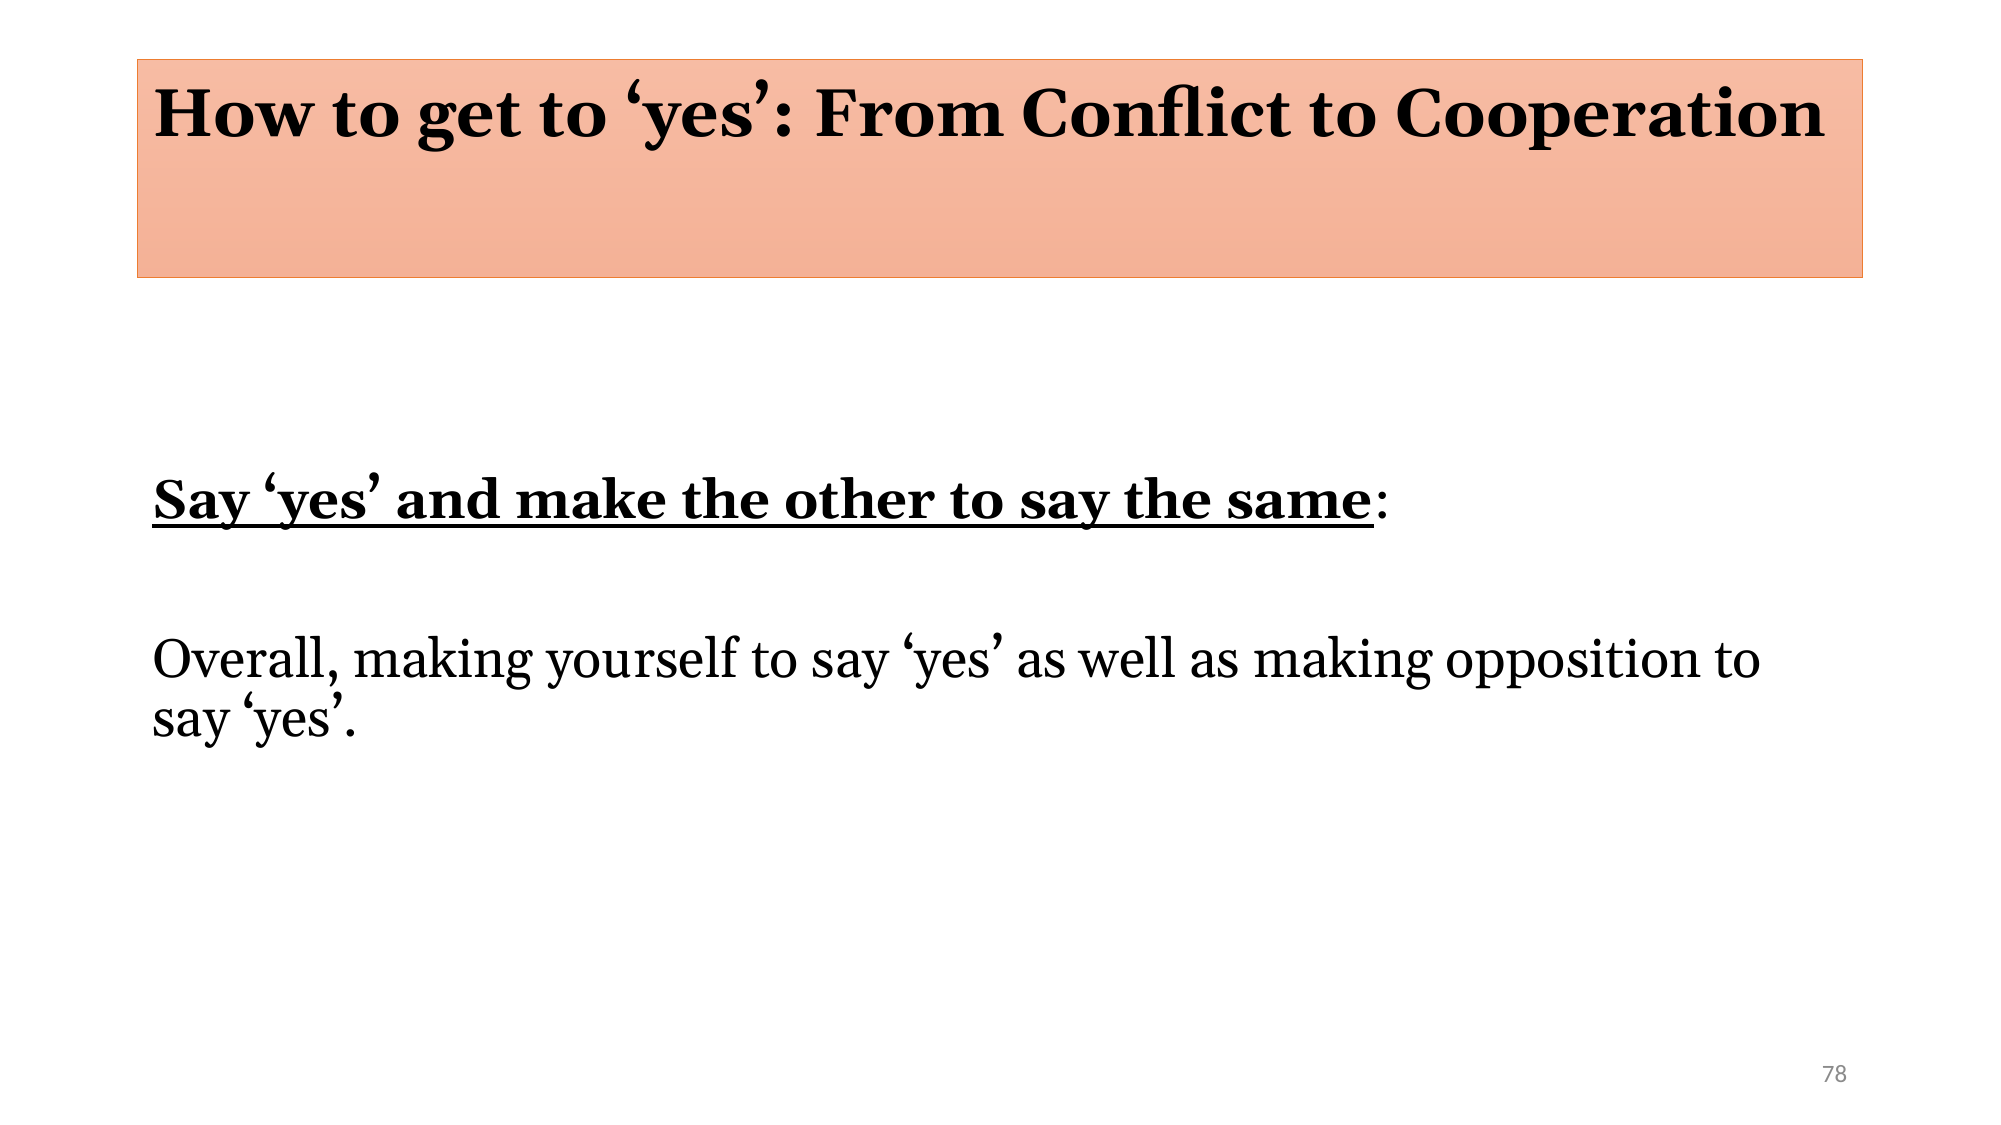

# How to get to ‘yes’: From Conflict to Cooperation

Say ‘yes’ and make the other to say the same:

Overall, making yourself to say ‘yes’ as well as making opposition to say ‘yes’.

78